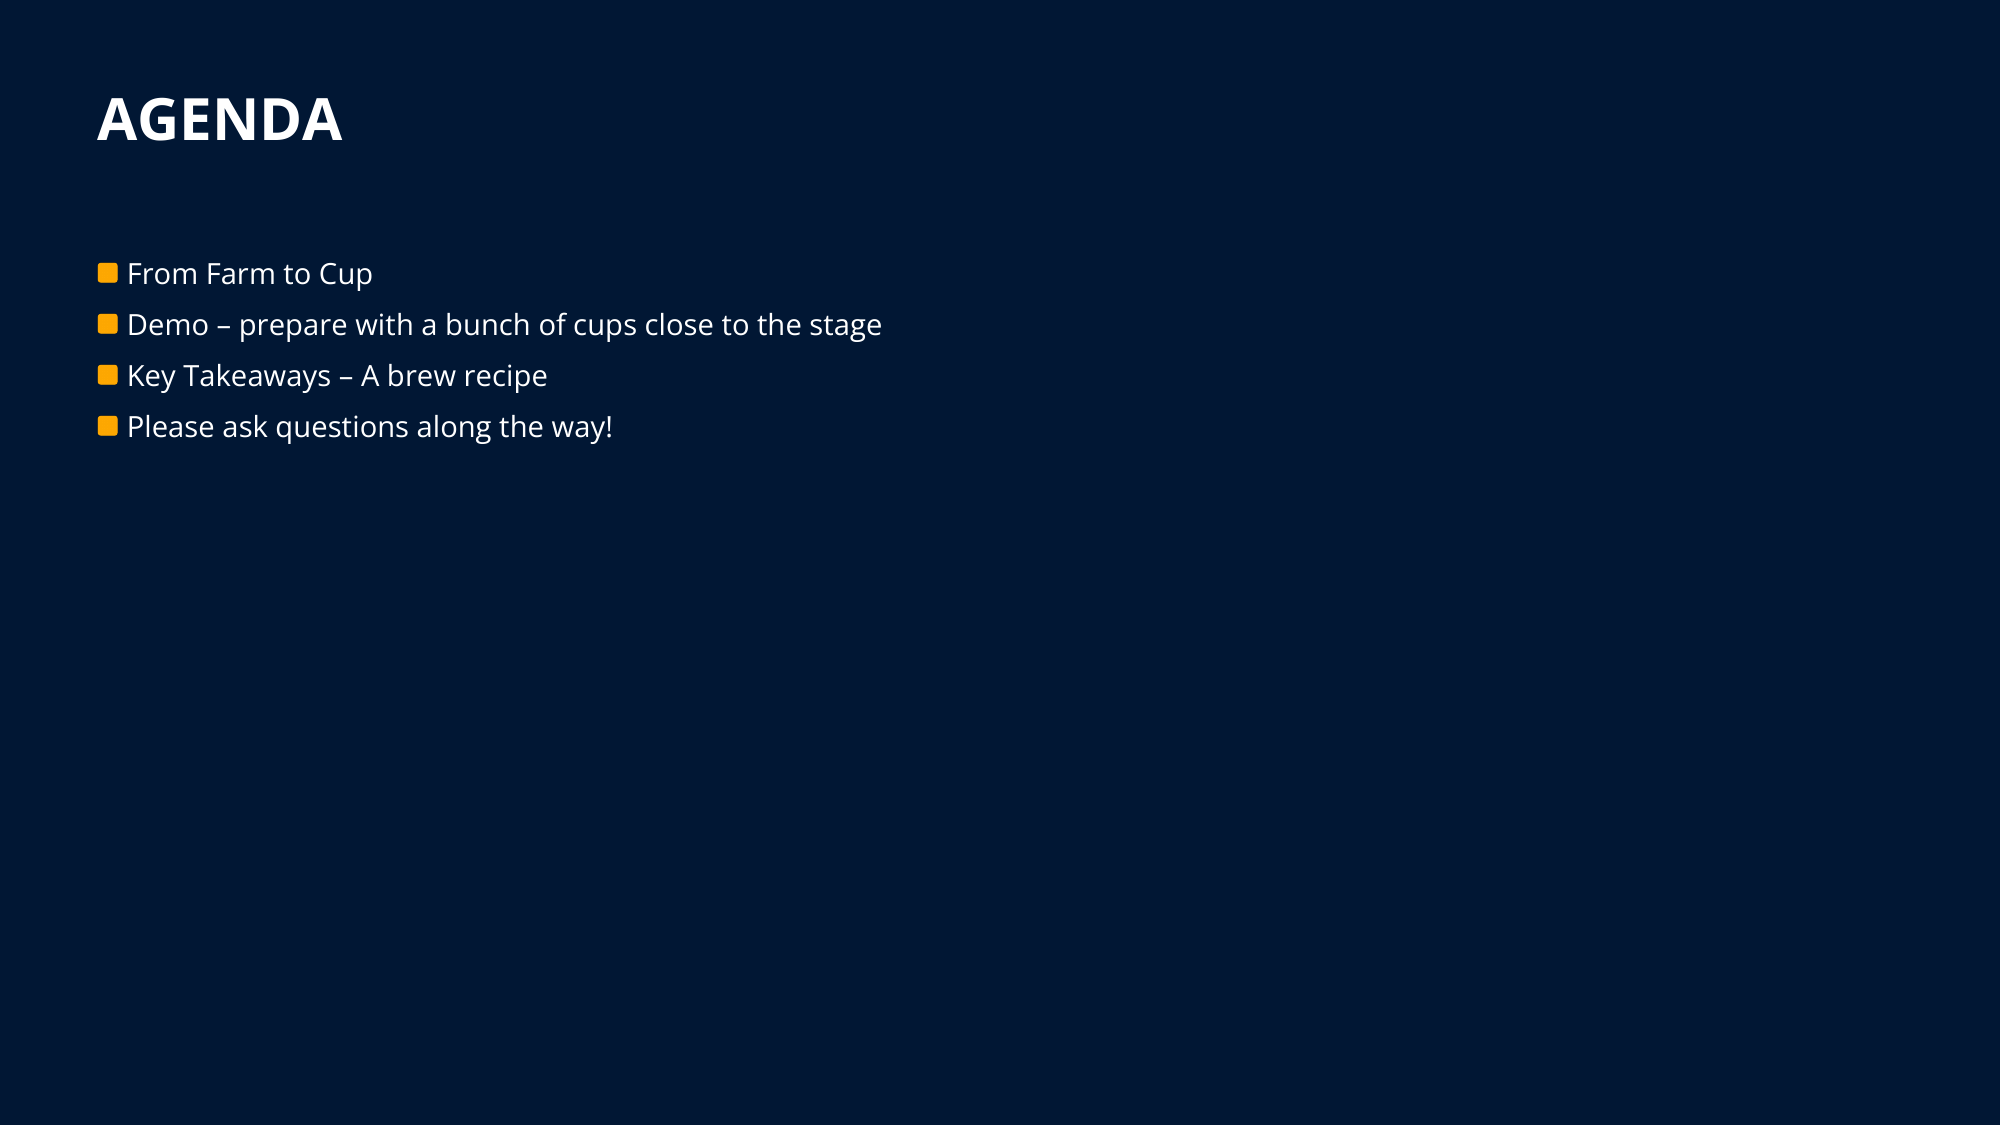

# Agenda
From Farm to Cup
Demo – prepare with a bunch of cups close to the stage
Key Takeaways – A brew recipe
Please ask questions along the way!